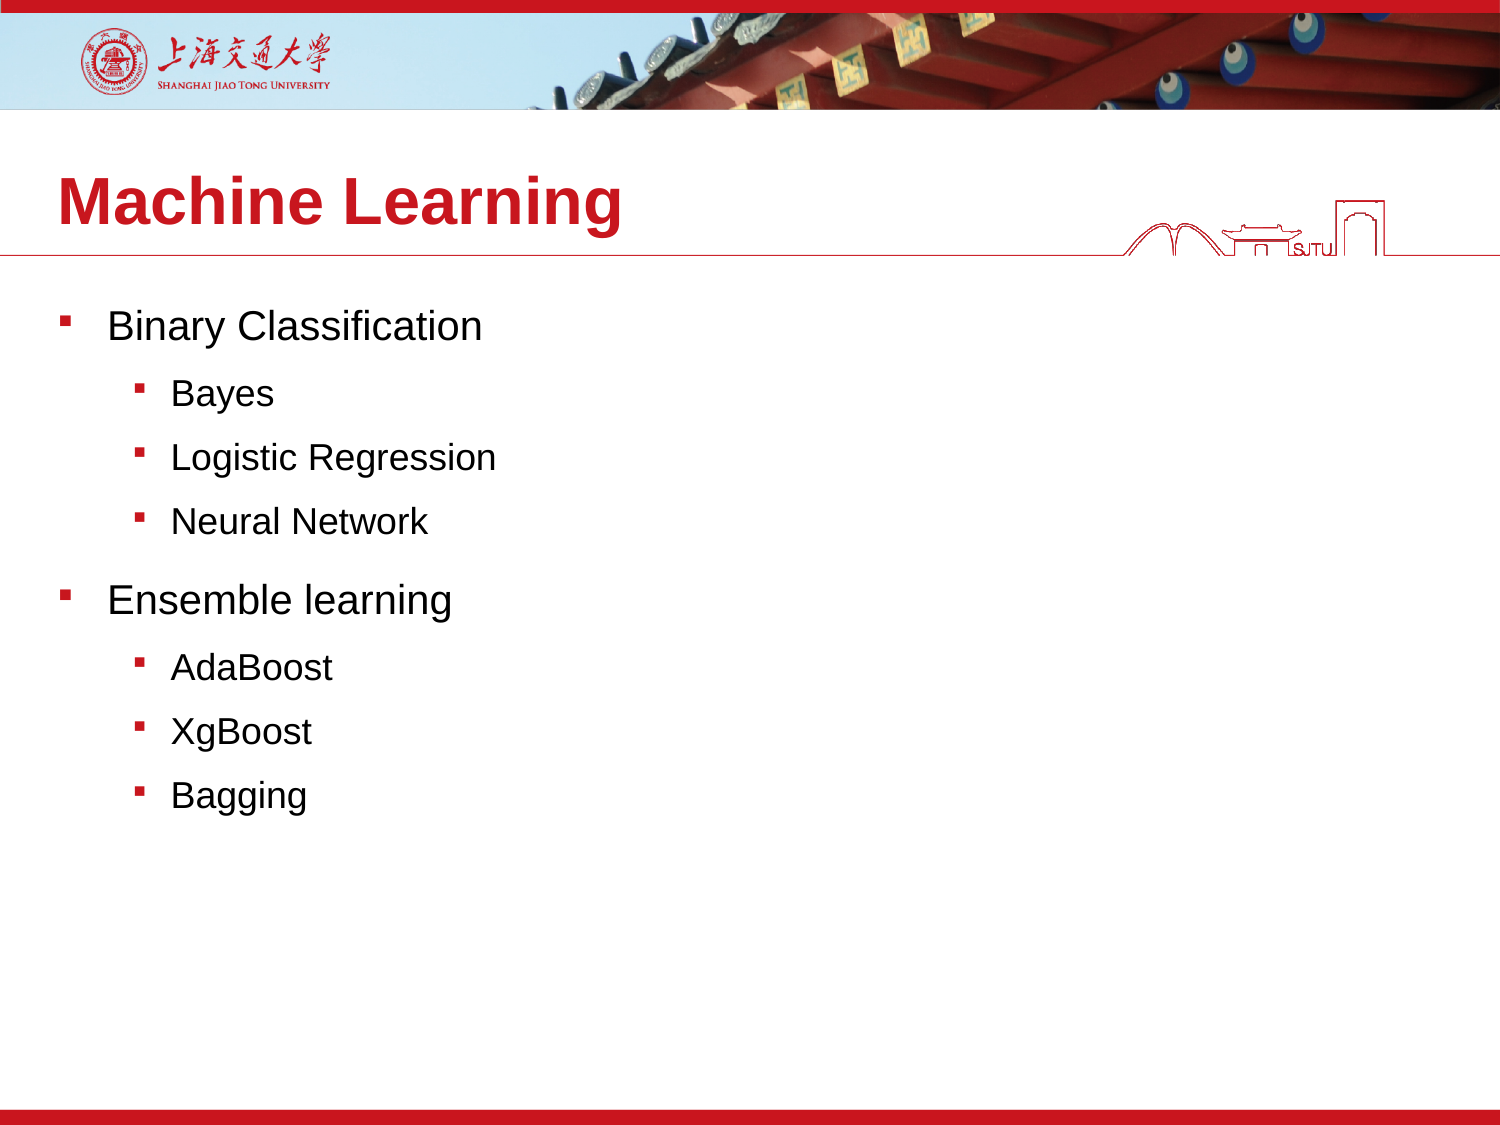

# Machine Learning
 Binary Classification
Bayes
Logistic Regression
Neural Network
 Ensemble learning
AdaBoost
XgBoost
Bagging